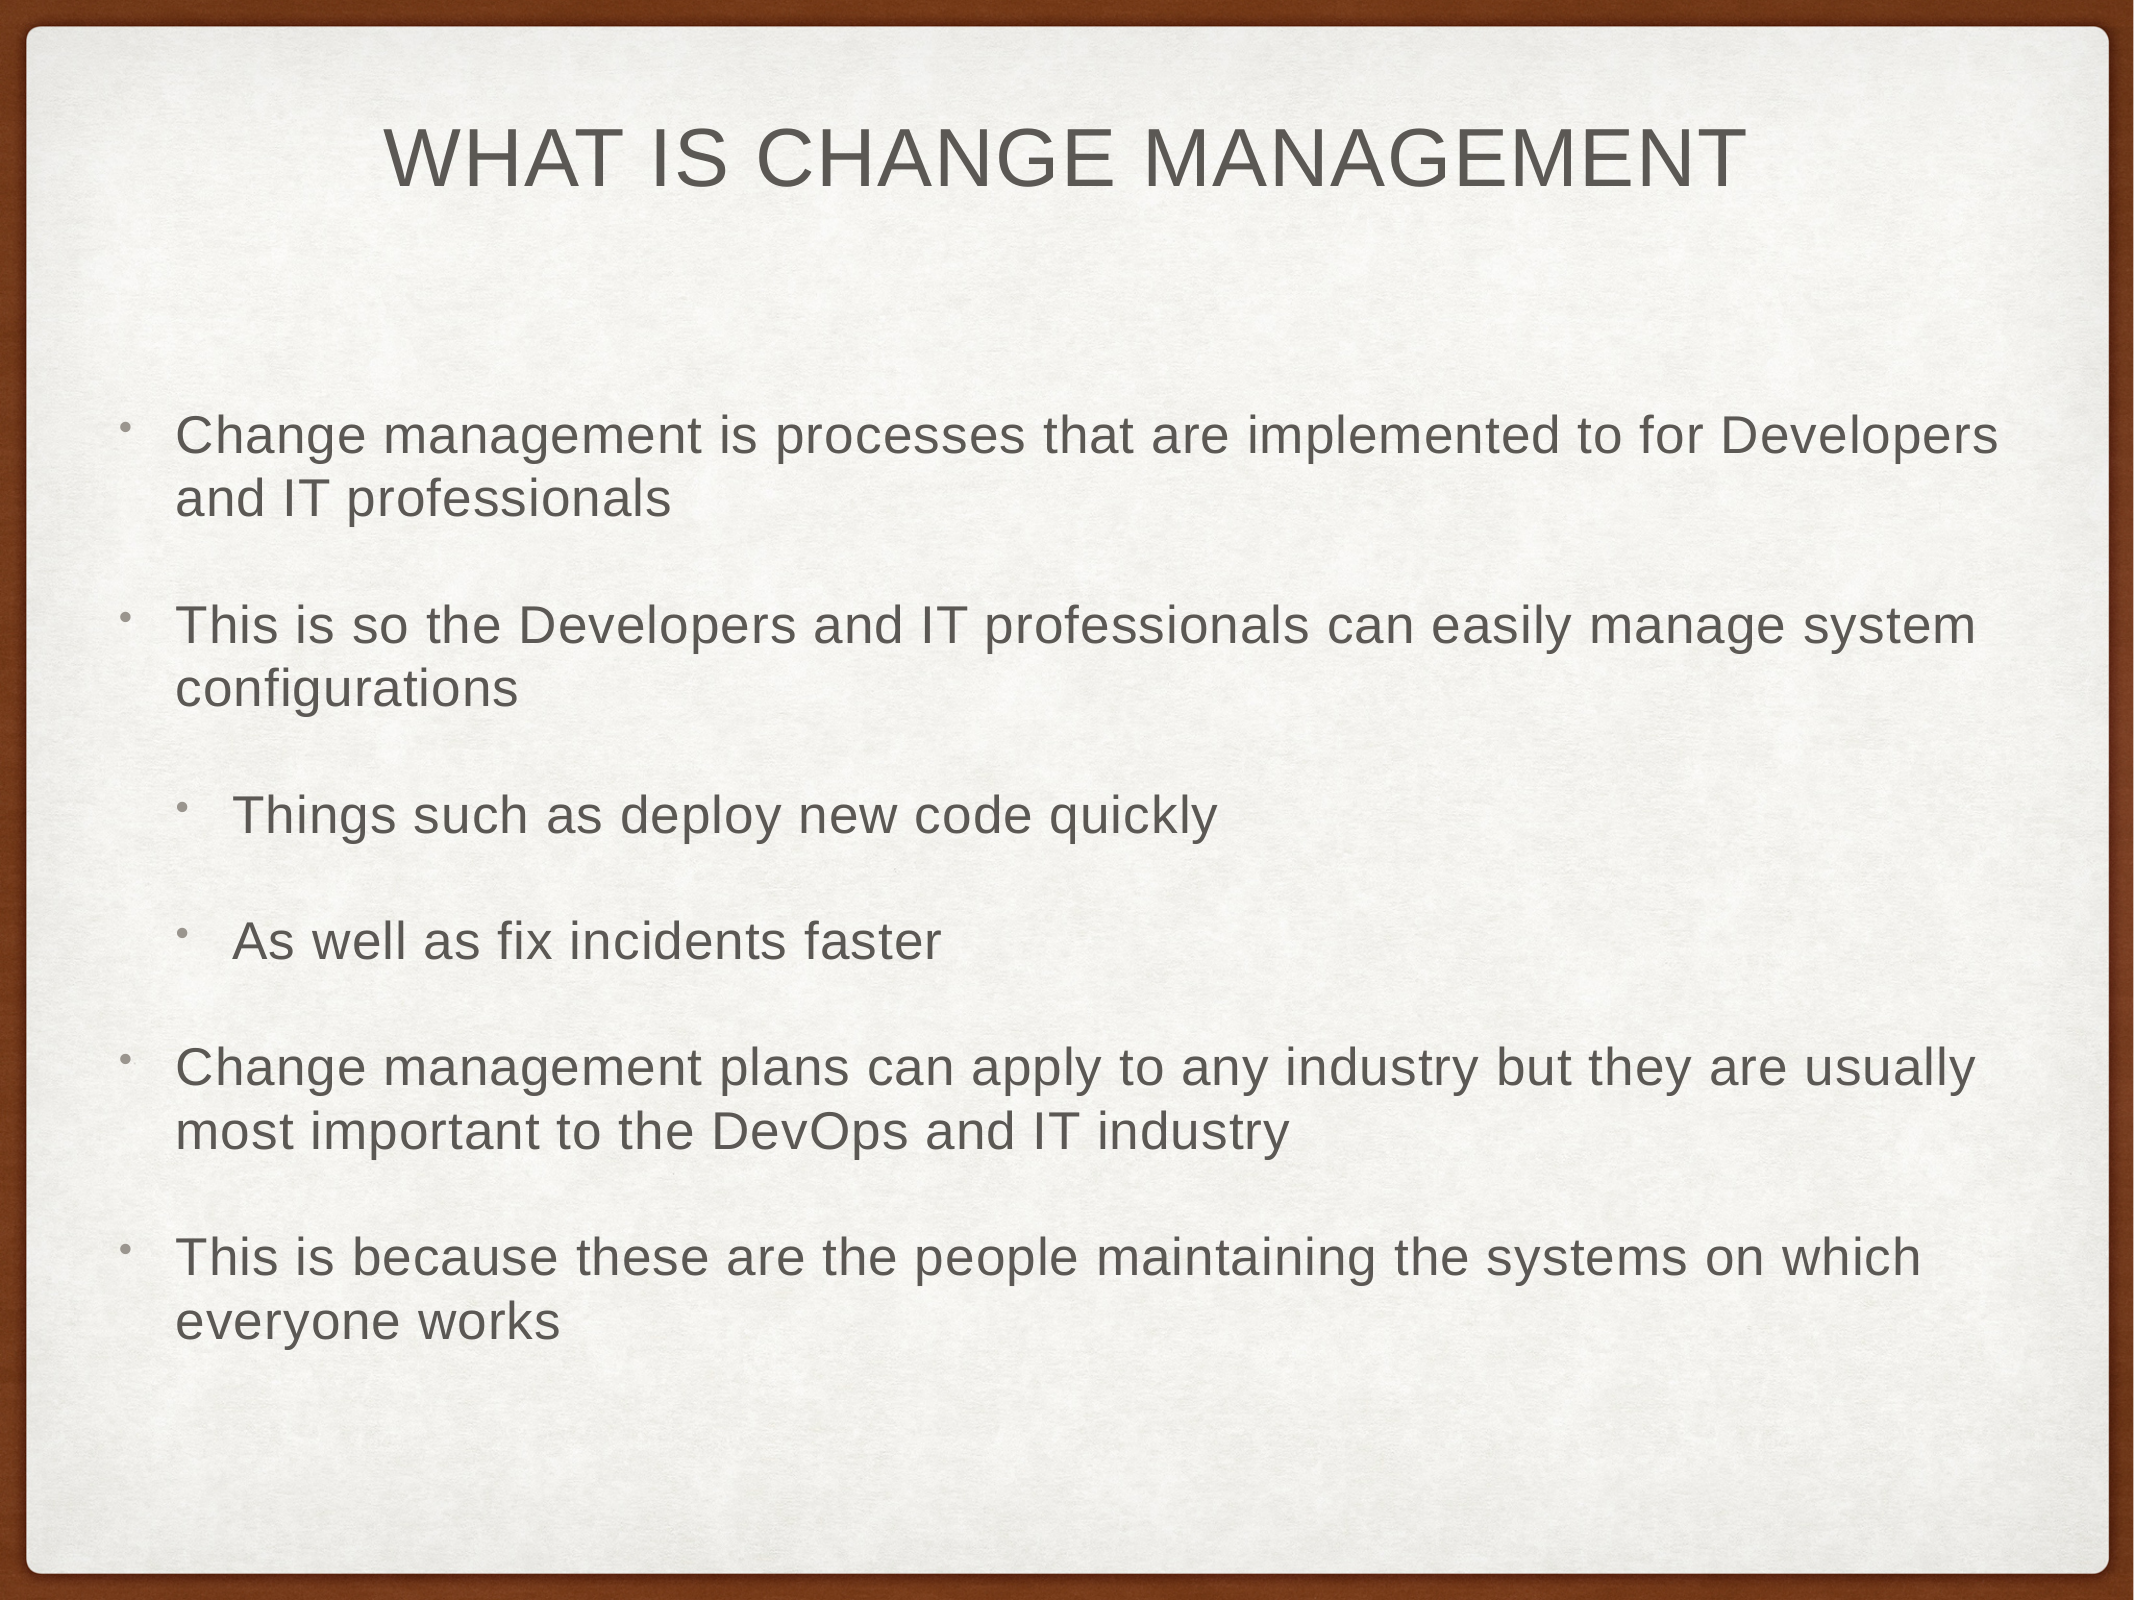

# What is change management
Change management is processes that are implemented to for Developers and IT professionals
This is so the Developers and IT professionals can easily manage system configurations
Things such as deploy new code quickly
As well as fix incidents faster
Change management plans can apply to any industry but they are usually most important to the DevOps and IT industry
This is because these are the people maintaining the systems on which everyone works